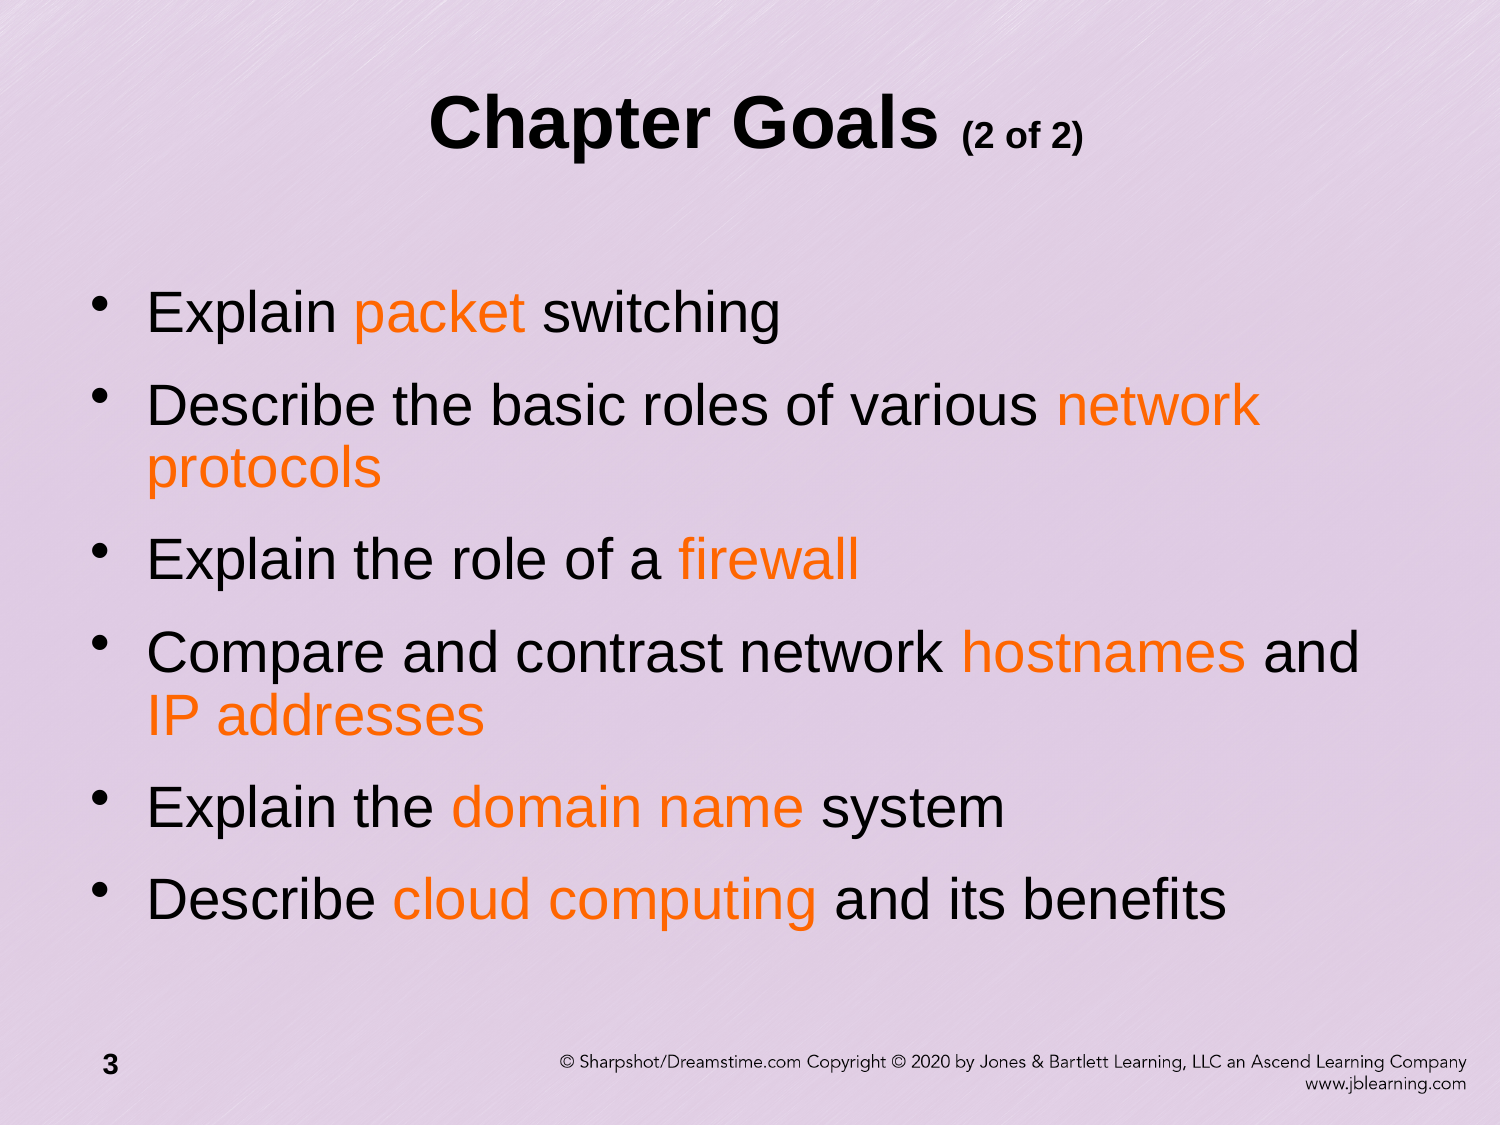

# Chapter Goals (2 of 2)
Explain packet switching
Describe the basic roles of various network protocols
Explain the role of a firewall
Compare and contrast network hostnames and IP addresses
Explain the domain name system
Describe cloud computing and its benefits

3